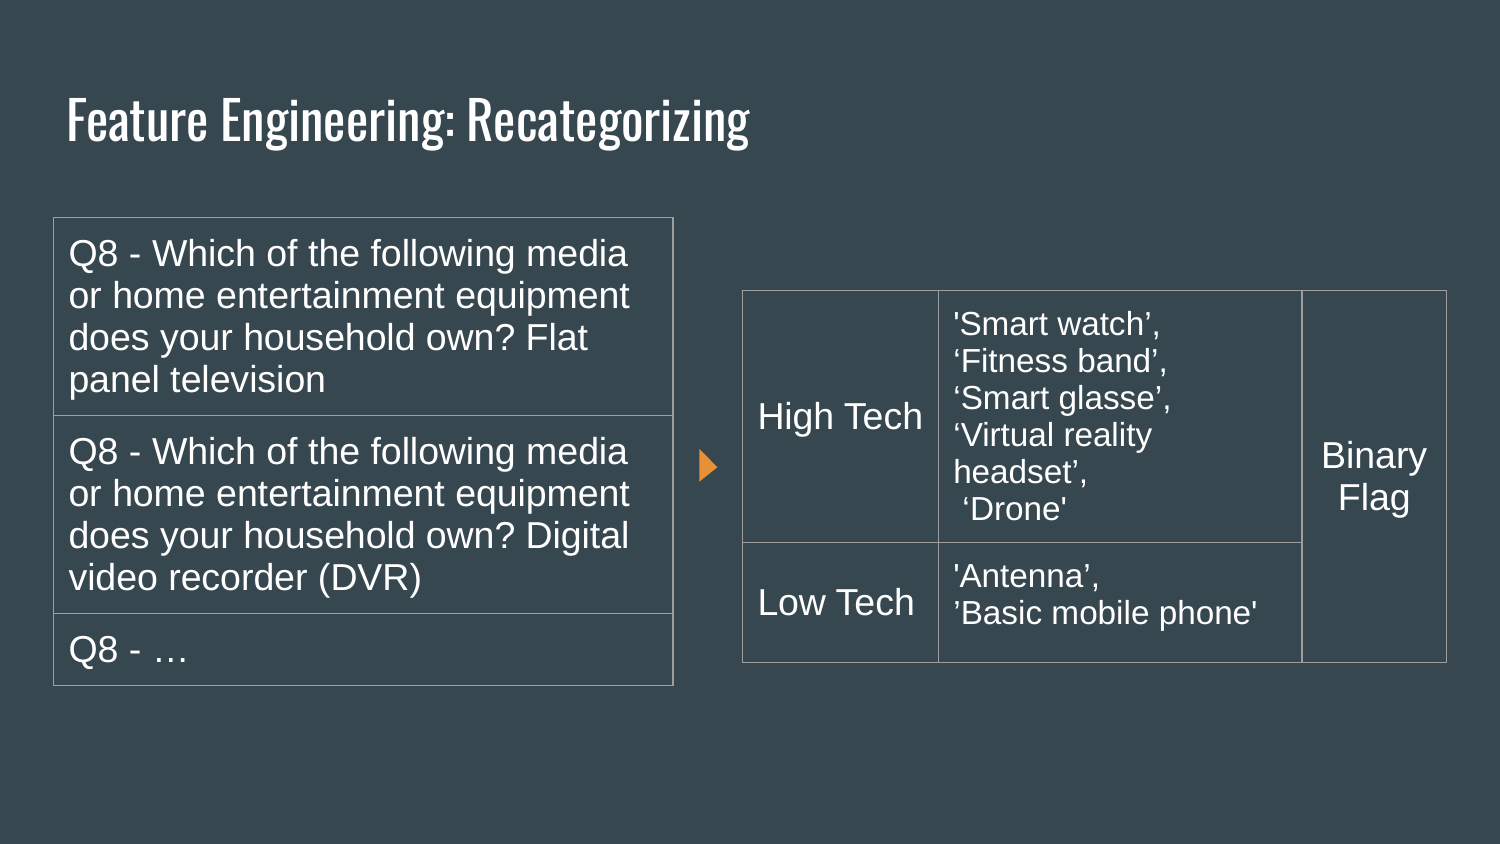

# Feature Engineering: Recategorizing
| Q8 - Which of the following media or home entertainment equipment does your household own? Flat panel television |
| --- |
| Q8 - Which of the following media or home entertainment equipment does your household own? Digital video recorder (DVR) |
| Q8 - … |
| High Tech | 'Smart watch’, ‘Fitness band’, ‘Smart glasse’, ‘Virtual reality headset’, ‘Drone' | Binary Flag |
| --- | --- | --- |
| Low Tech | 'Antenna’, ’Basic mobile phone' |  |